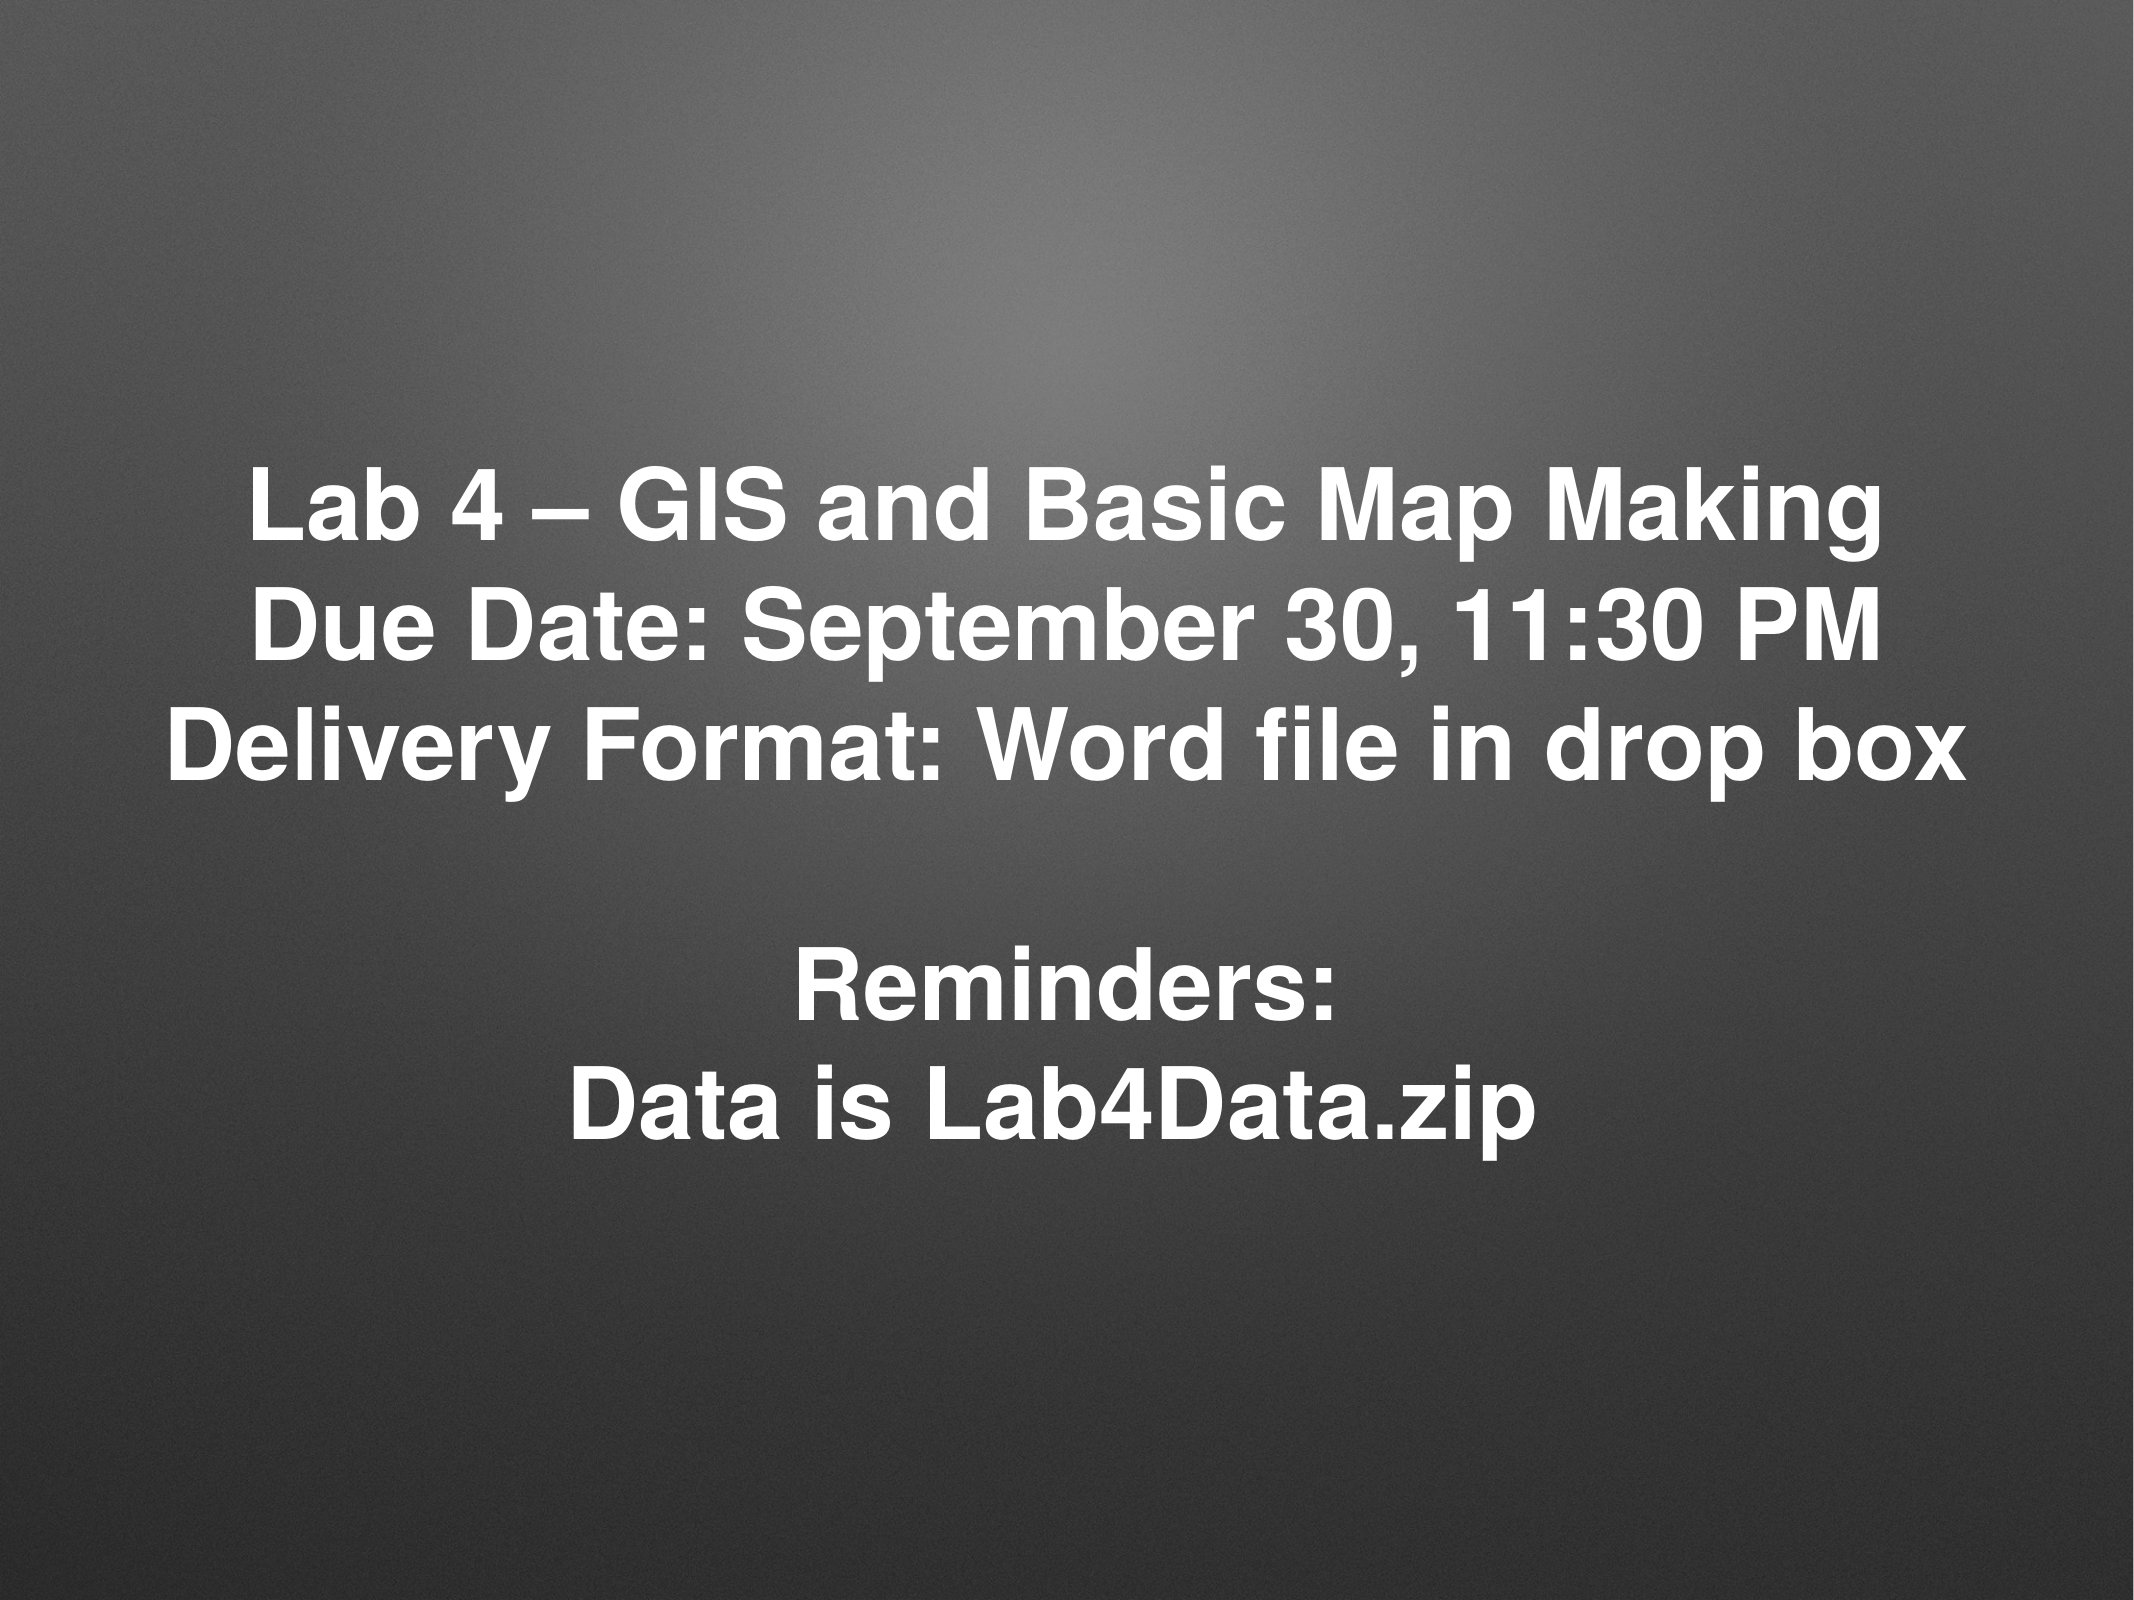

# Lab 4 – GIS and Basic Map Making Due Date: September 30, 11:30 PM
Delivery Format: Word file in drop box
Reminders:
Data is Lab4Data.zip